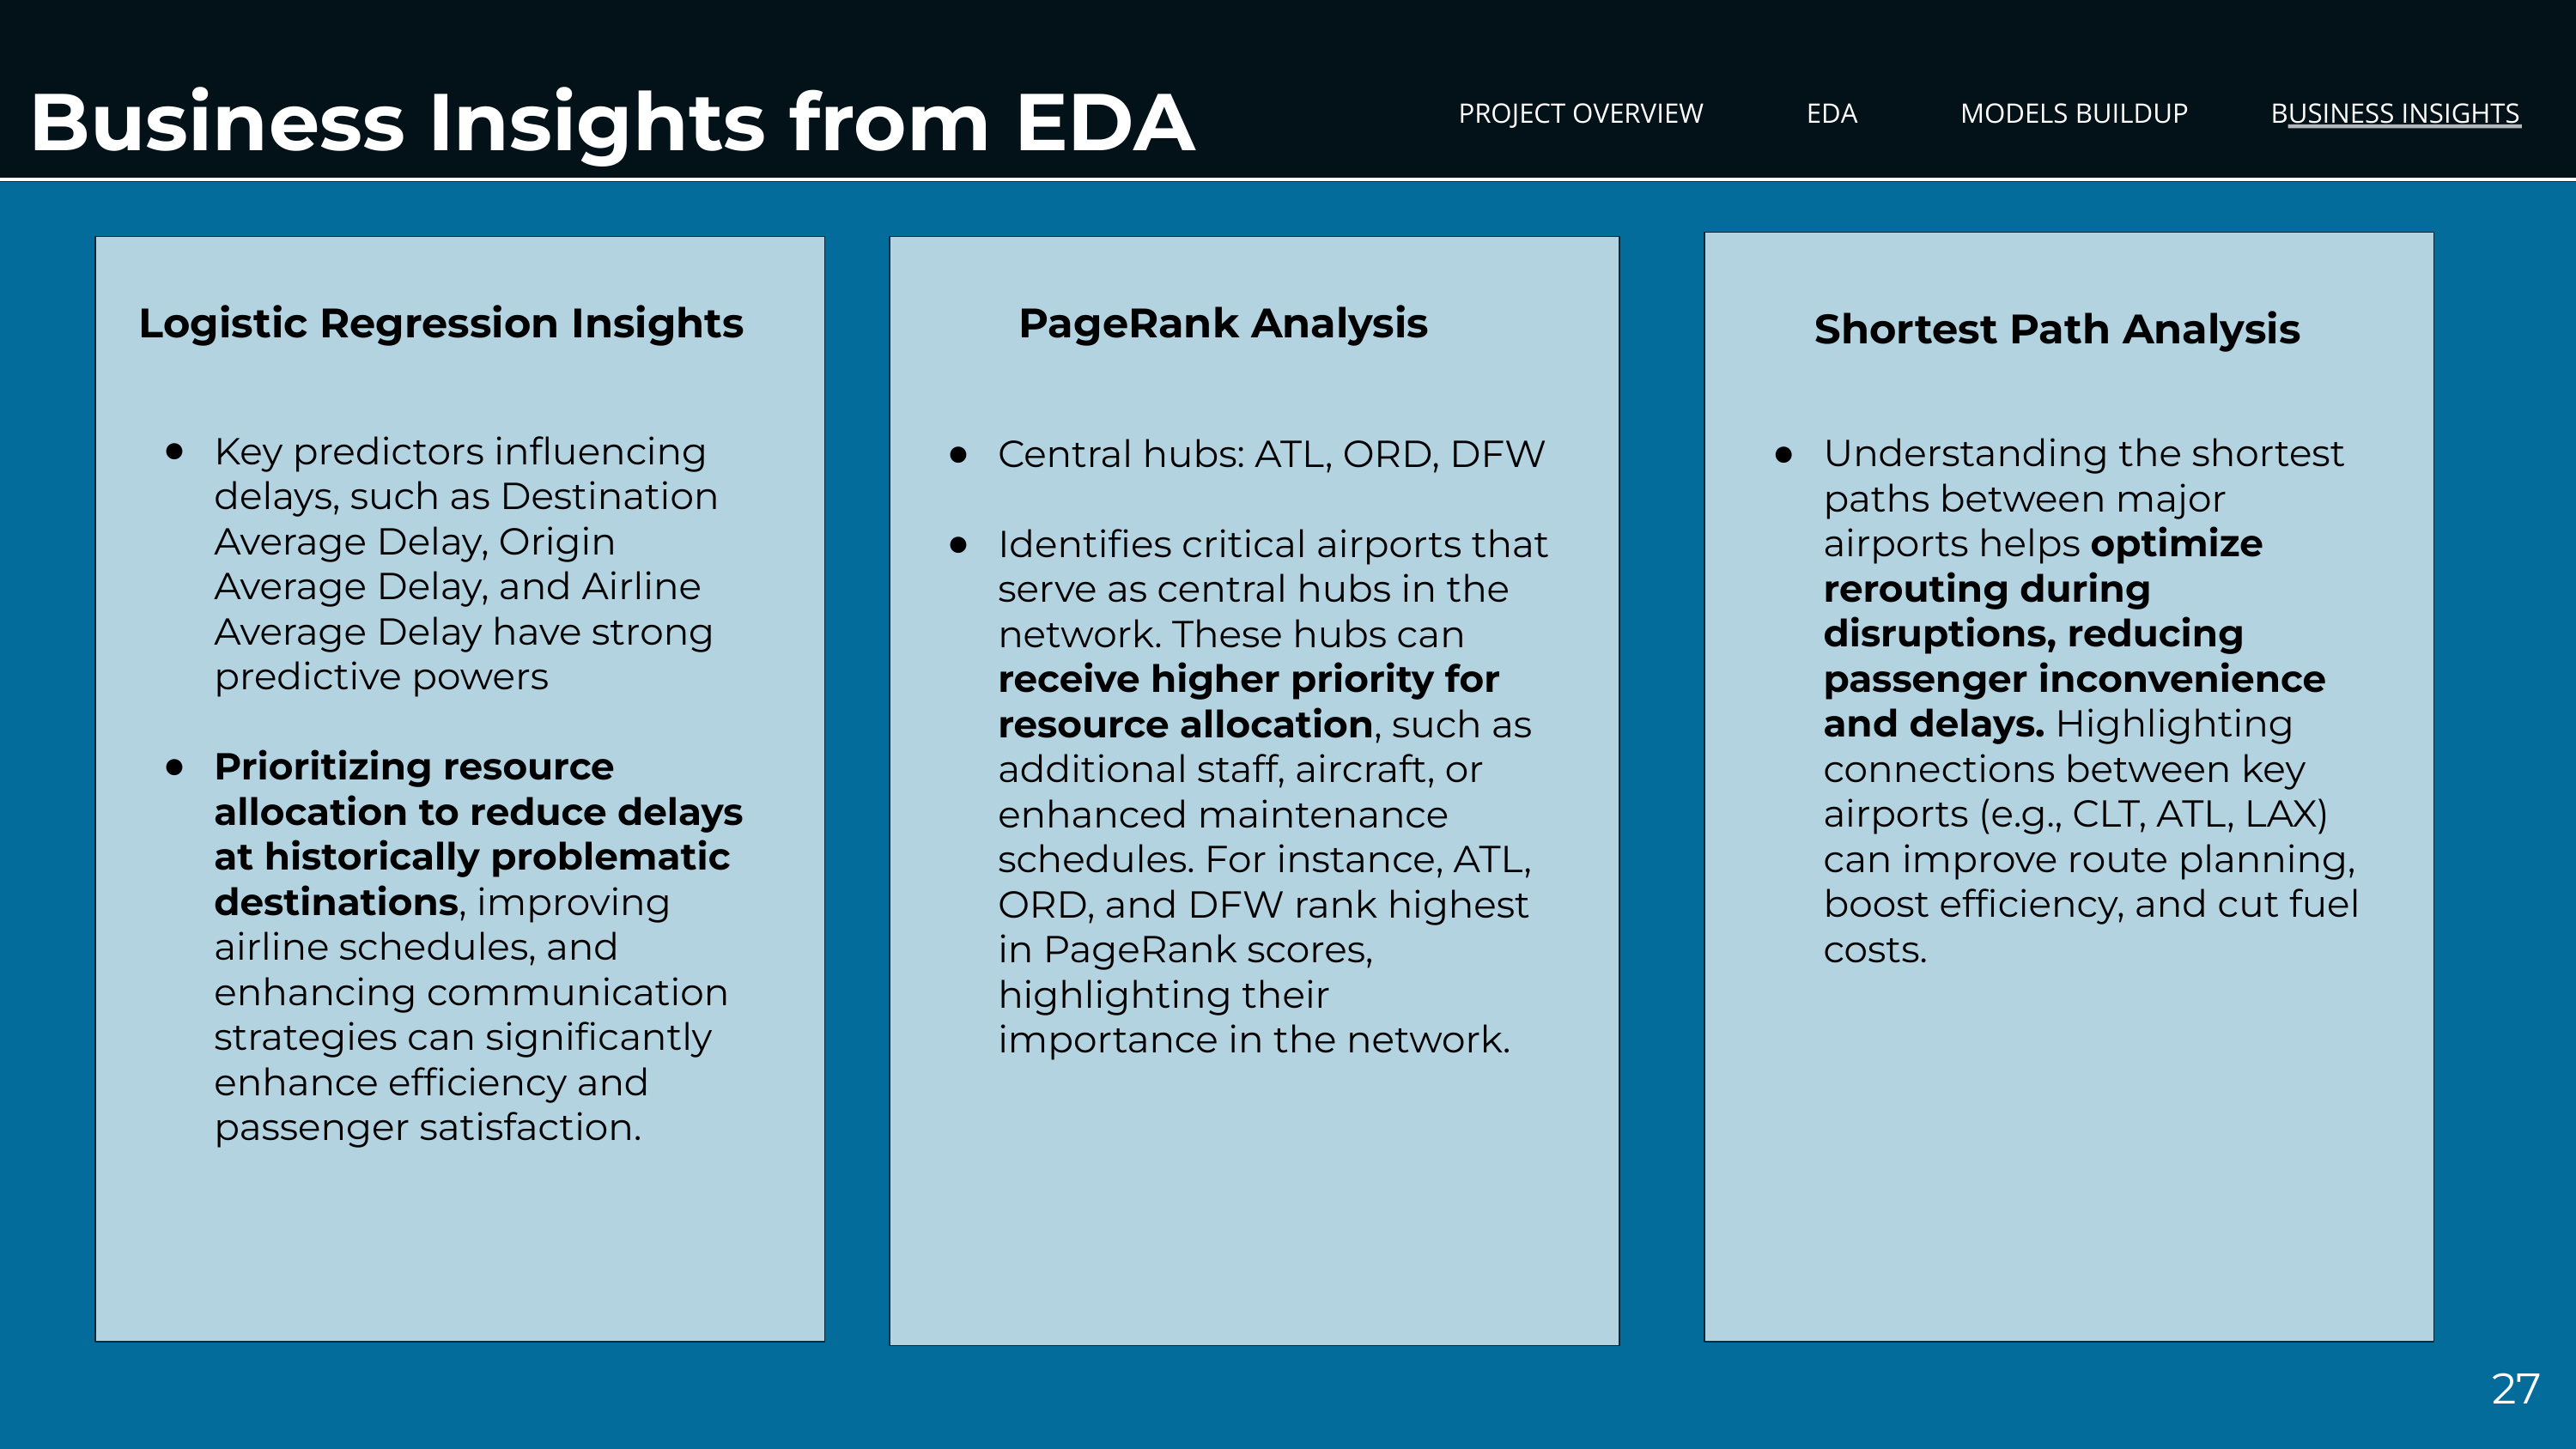

Business Insights from EDA

PROJECT OVERVIEW               EDA               MODELS BUILDUP            BUSINESS INSIGHTS

 Logistic Regression Insights
PageRank Analysis
Shortest Path Analysis
Key predictors influencing delays, such as Destination Average Delay, Origin Average Delay, and Airline Average Delay have strong predictive powers

Prioritizing resource allocation to reduce delays at historically problematic destinations, improving airline schedules, and enhancing communication strategies can significantly enhance efficiency and passenger satisfaction.
Central hubs: ATL, ORD, DFW

Identifies critical airports that serve as central hubs in the network. These hubs can receive higher priority for resource allocation, such as additional staff, aircraft, or enhanced maintenance schedules. For instance, ATL, ORD, and DFW rank highest in PageRank scores, highlighting their importance in the network.

Understanding the shortest paths between major airports helps optimize rerouting during disruptions, reducing passenger inconvenience and delays. Highlighting connections between key airports (e.g., CLT, ATL, LAX) can improve route planning, boost efficiency, and cut fuel costs.
27